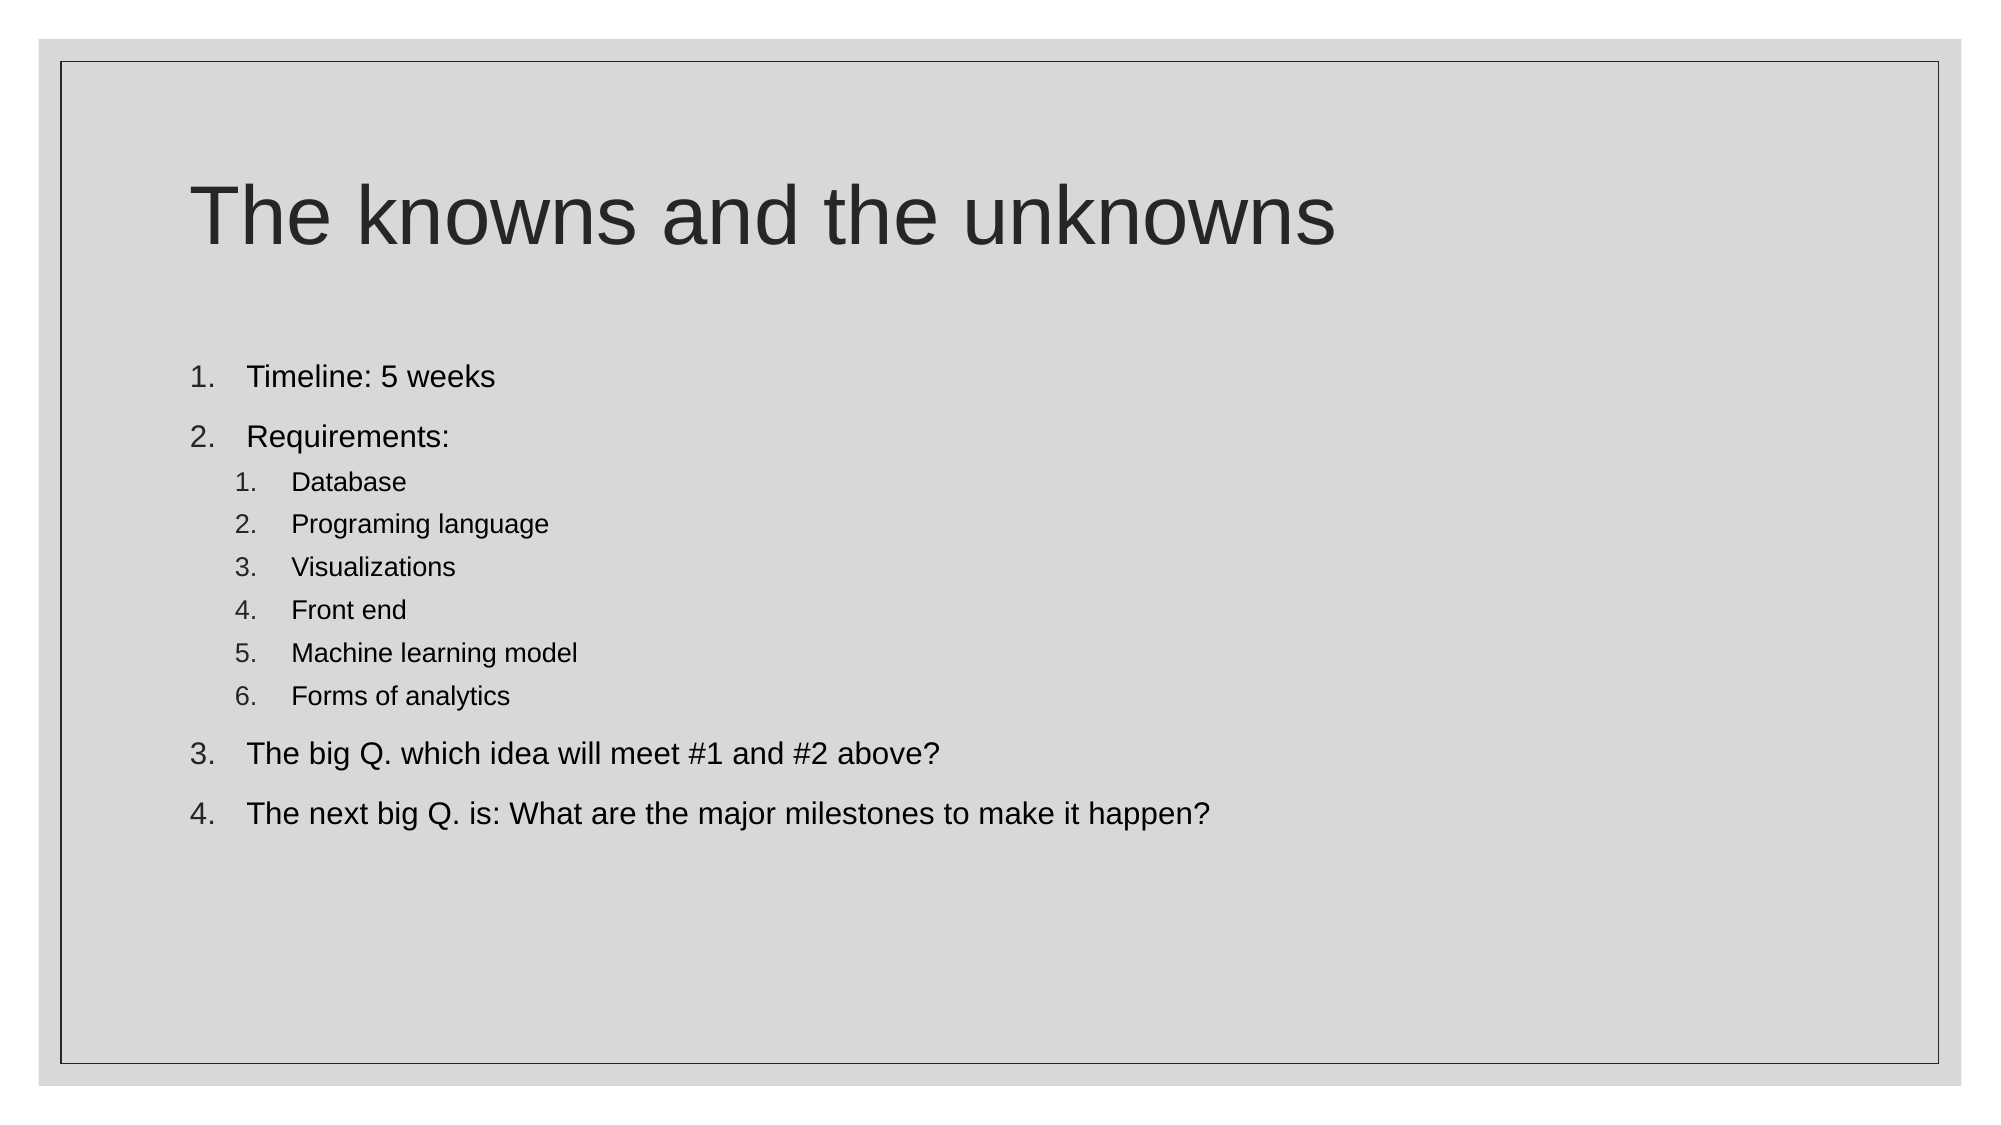

# The knowns and the unknowns
Timeline: 5 weeks
Requirements:
Database
Programing language
Visualizations
Front end
Machine learning model
Forms of analytics
The big Q. which idea will meet #1 and #2 above?
The next big Q. is: What are the major milestones to make it happen?